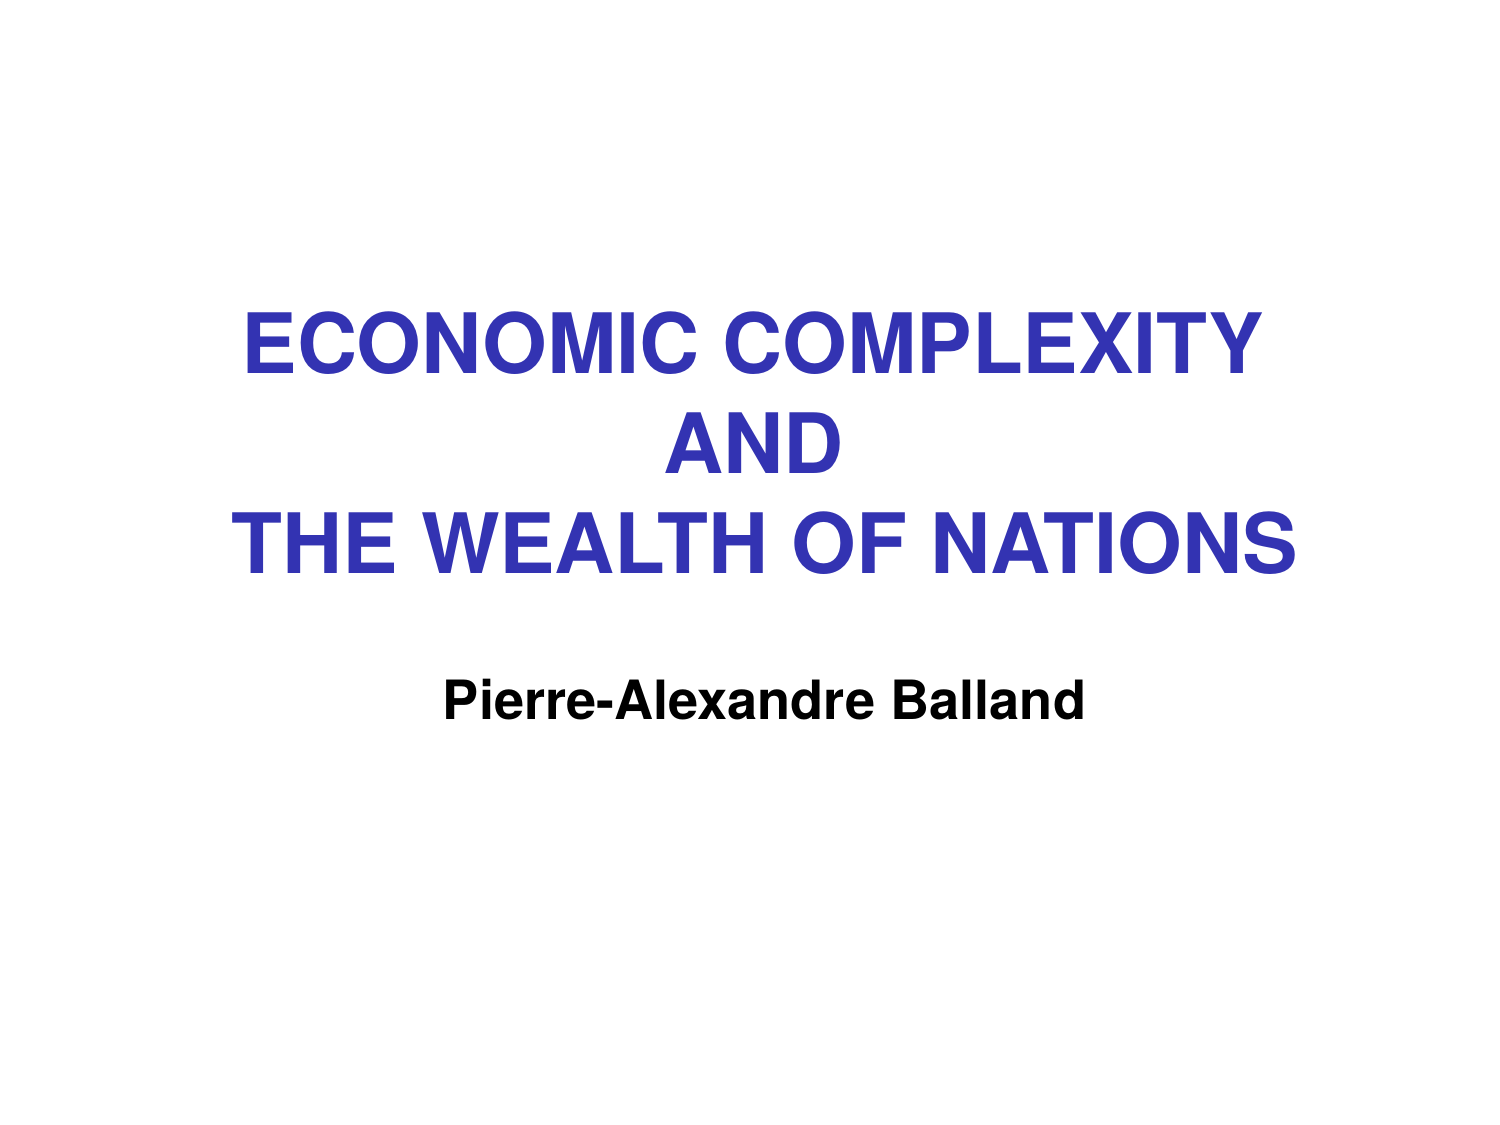

# Economic complexity and the wealth of nations Pierre-Alexandre Balland